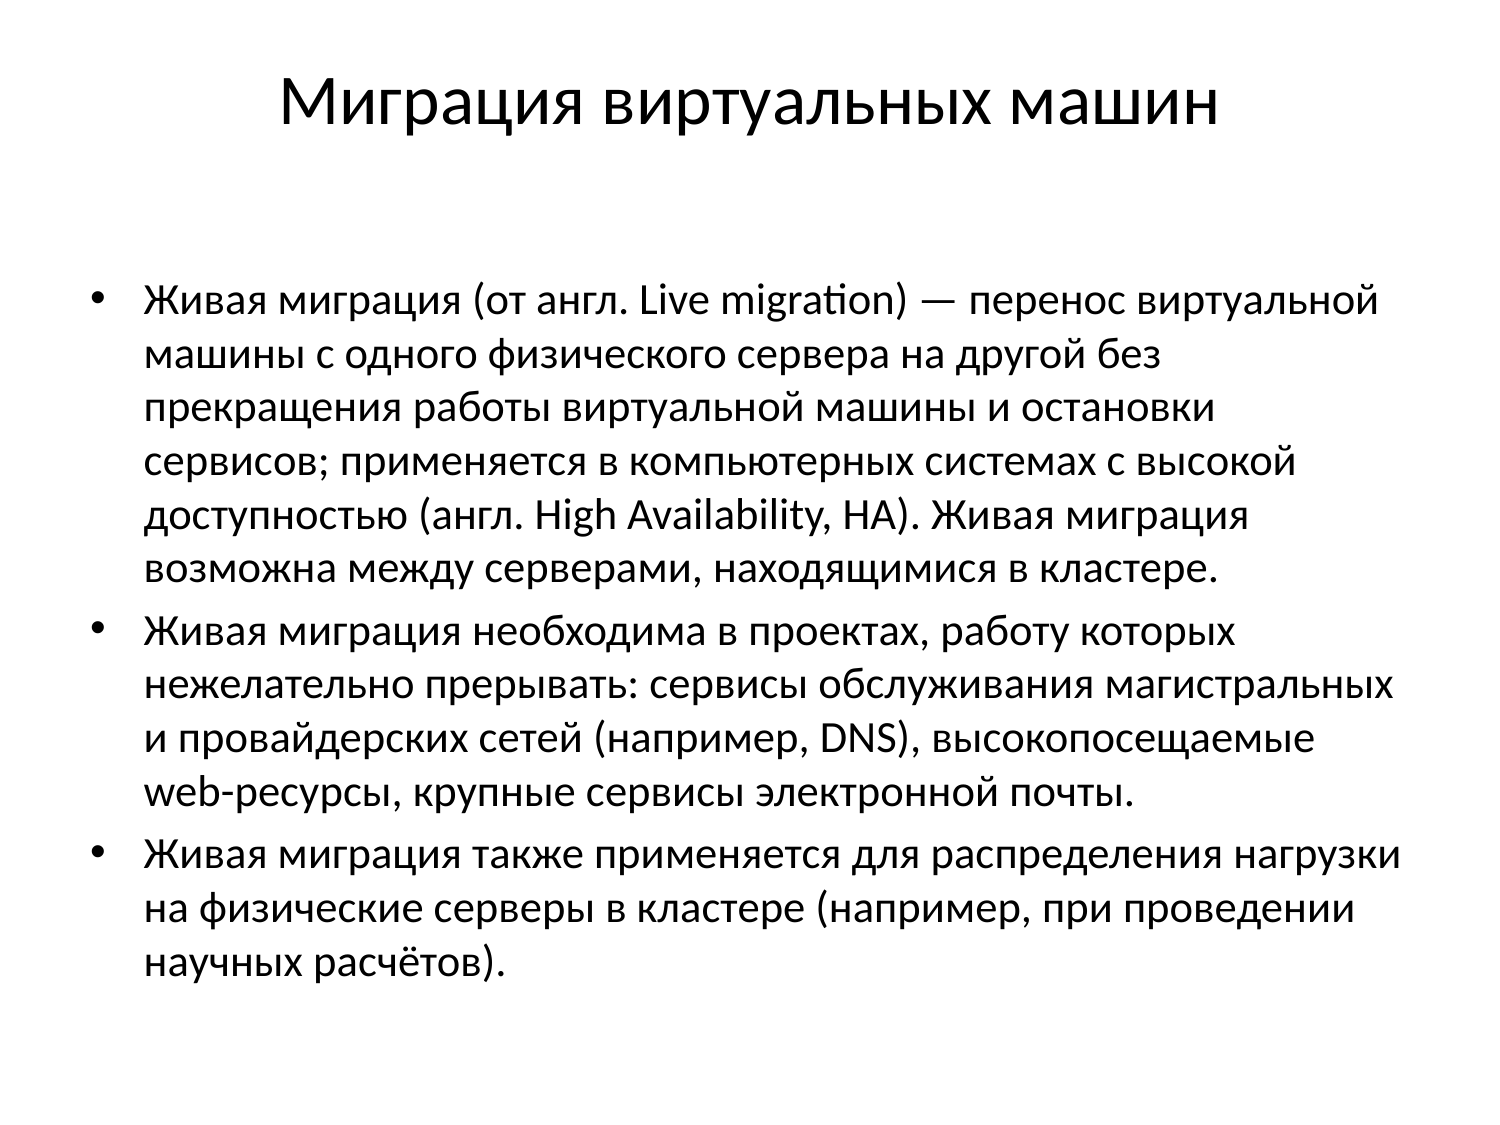

# Миграция виртуальных машин
Живая миграция (от англ. Live migration) — перенос виртуальной машины с одного физического сервера на другой без прекращения работы виртуальной машины и остановки сервисов; применяется в компьютерных системах с высокой доступностью (англ. High Availability, HA). Живая миграция возможна между серверами, находящимися в кластере.
Живая миграция необходима в проектах, работу которых нежелательно прерывать: сервисы обслуживания магистральных и провайдерских сетей (например, DNS), высокопосещаемые web-ресурсы, крупные сервисы электронной почты.
Живая миграция также применяется для распределения нагрузки на физические серверы в кластере (например, при проведении научных расчётов).